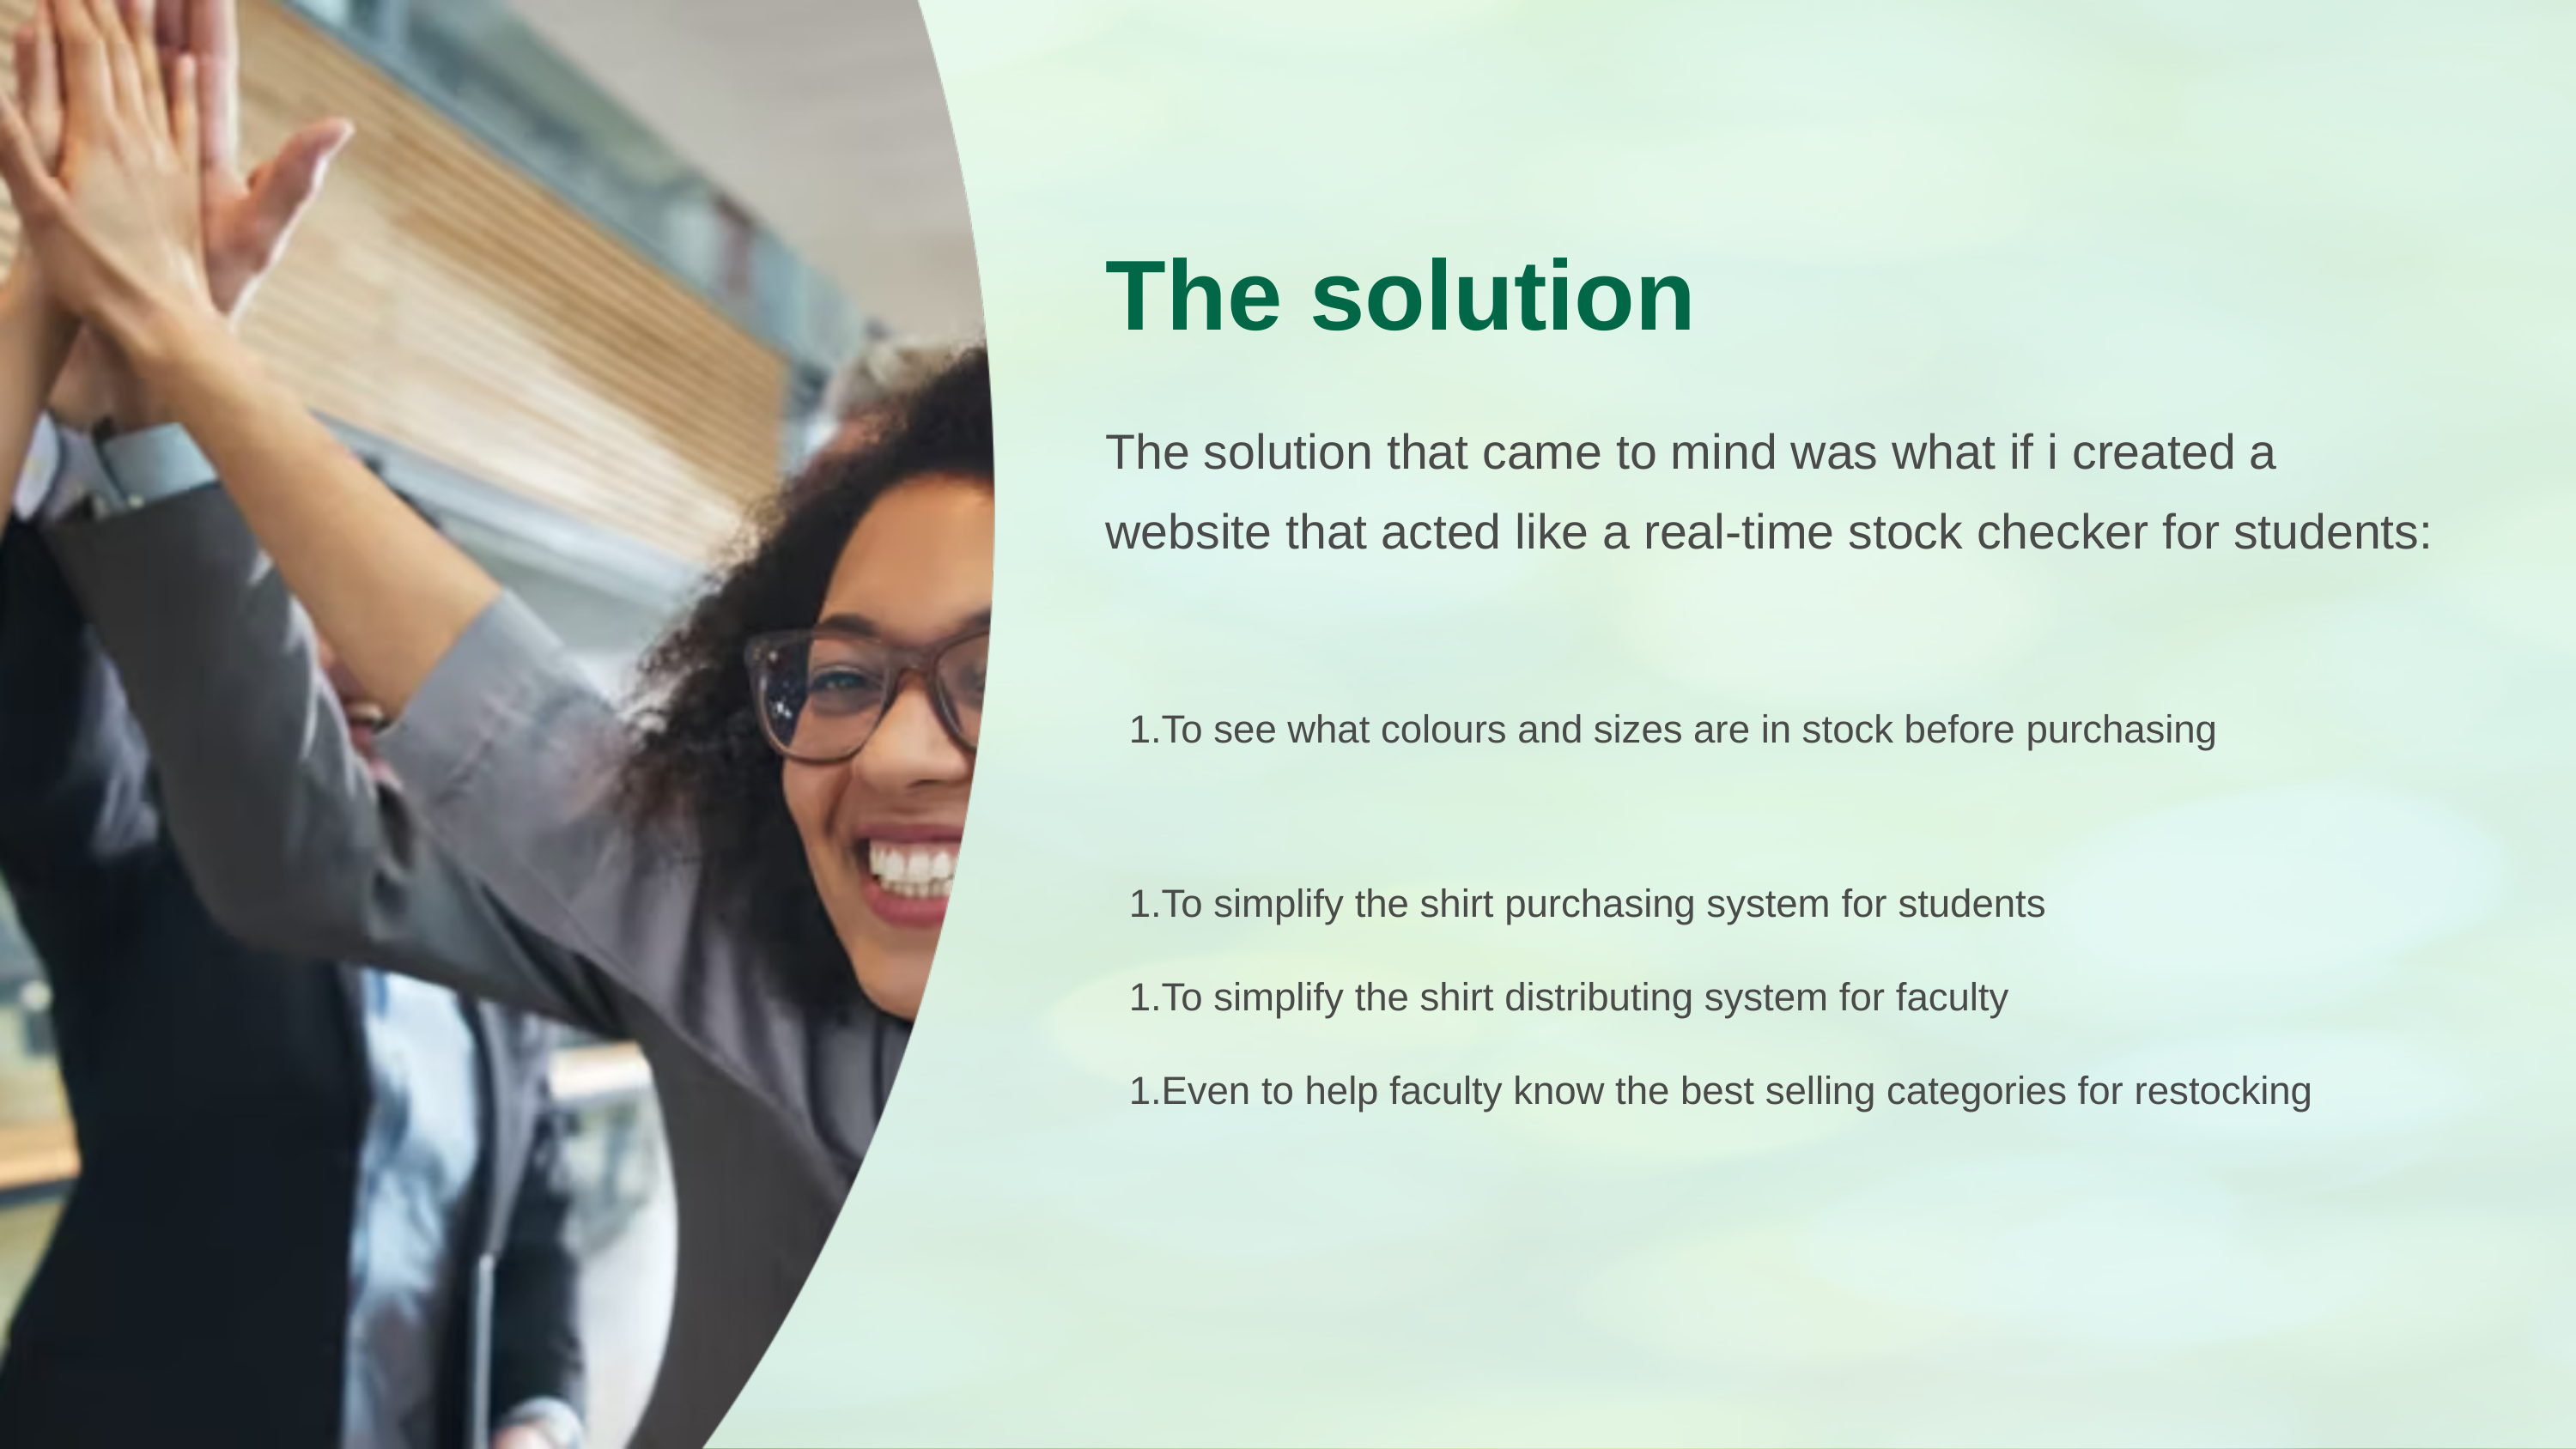

The solution

The solution that came to mind was what if i created a website that acted like a real-time stock checker for students:

To see what colours and sizes are in stock before purchasing

To simplify the shirt purchasing system for students

To simplify the shirt distributing system for faculty

Even to help faculty know the best selling categories for restocking